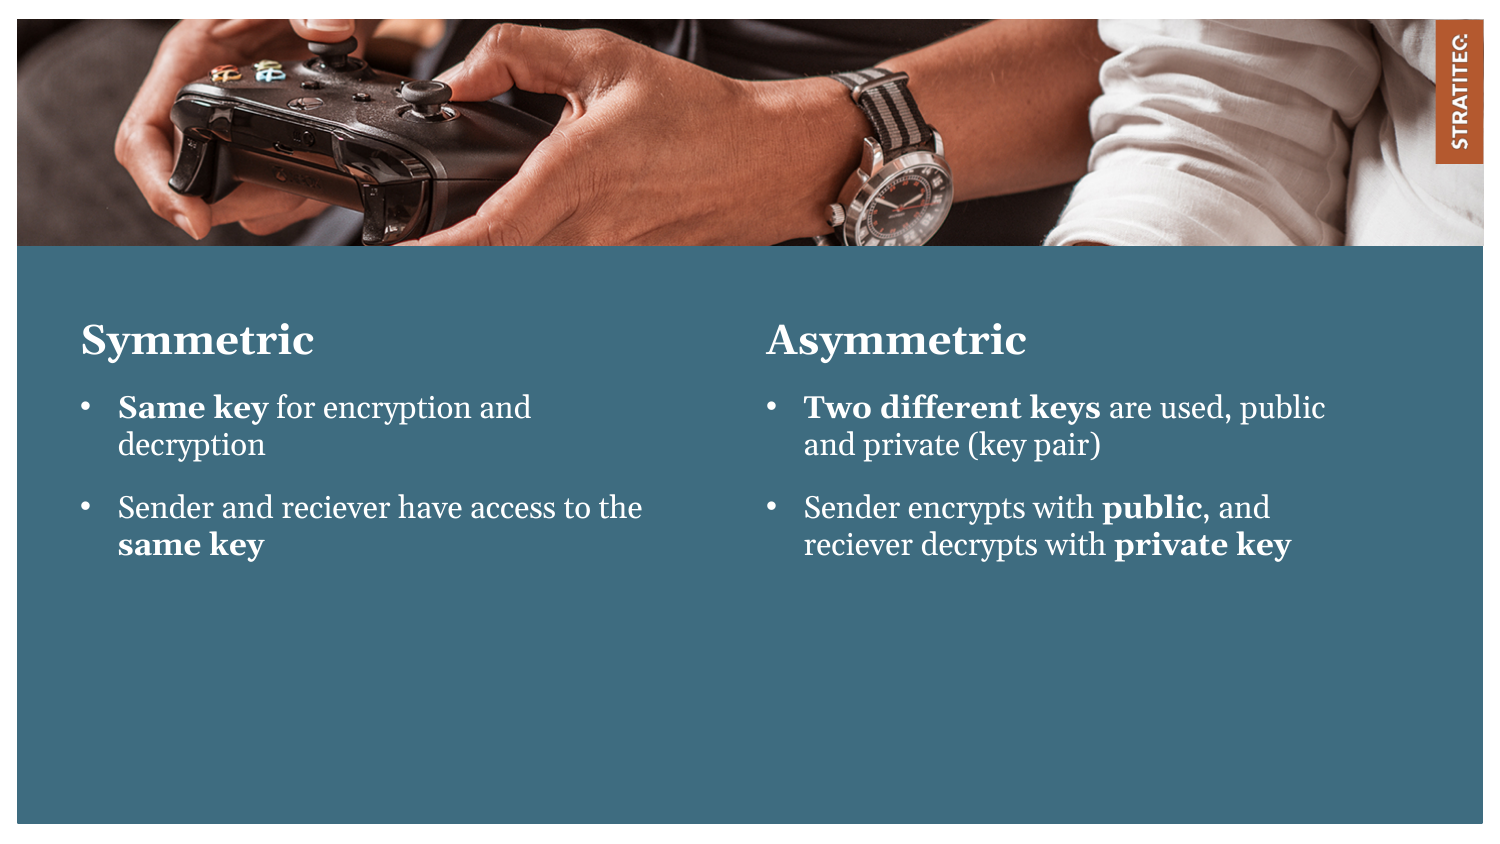

Symmetric
Asymmetric
Same key for encryption and decryption
Sender and reciever have access to the same key
Two different keys are used, public and private (key pair)
Sender encrypts with public, and reciever decrypts with private key